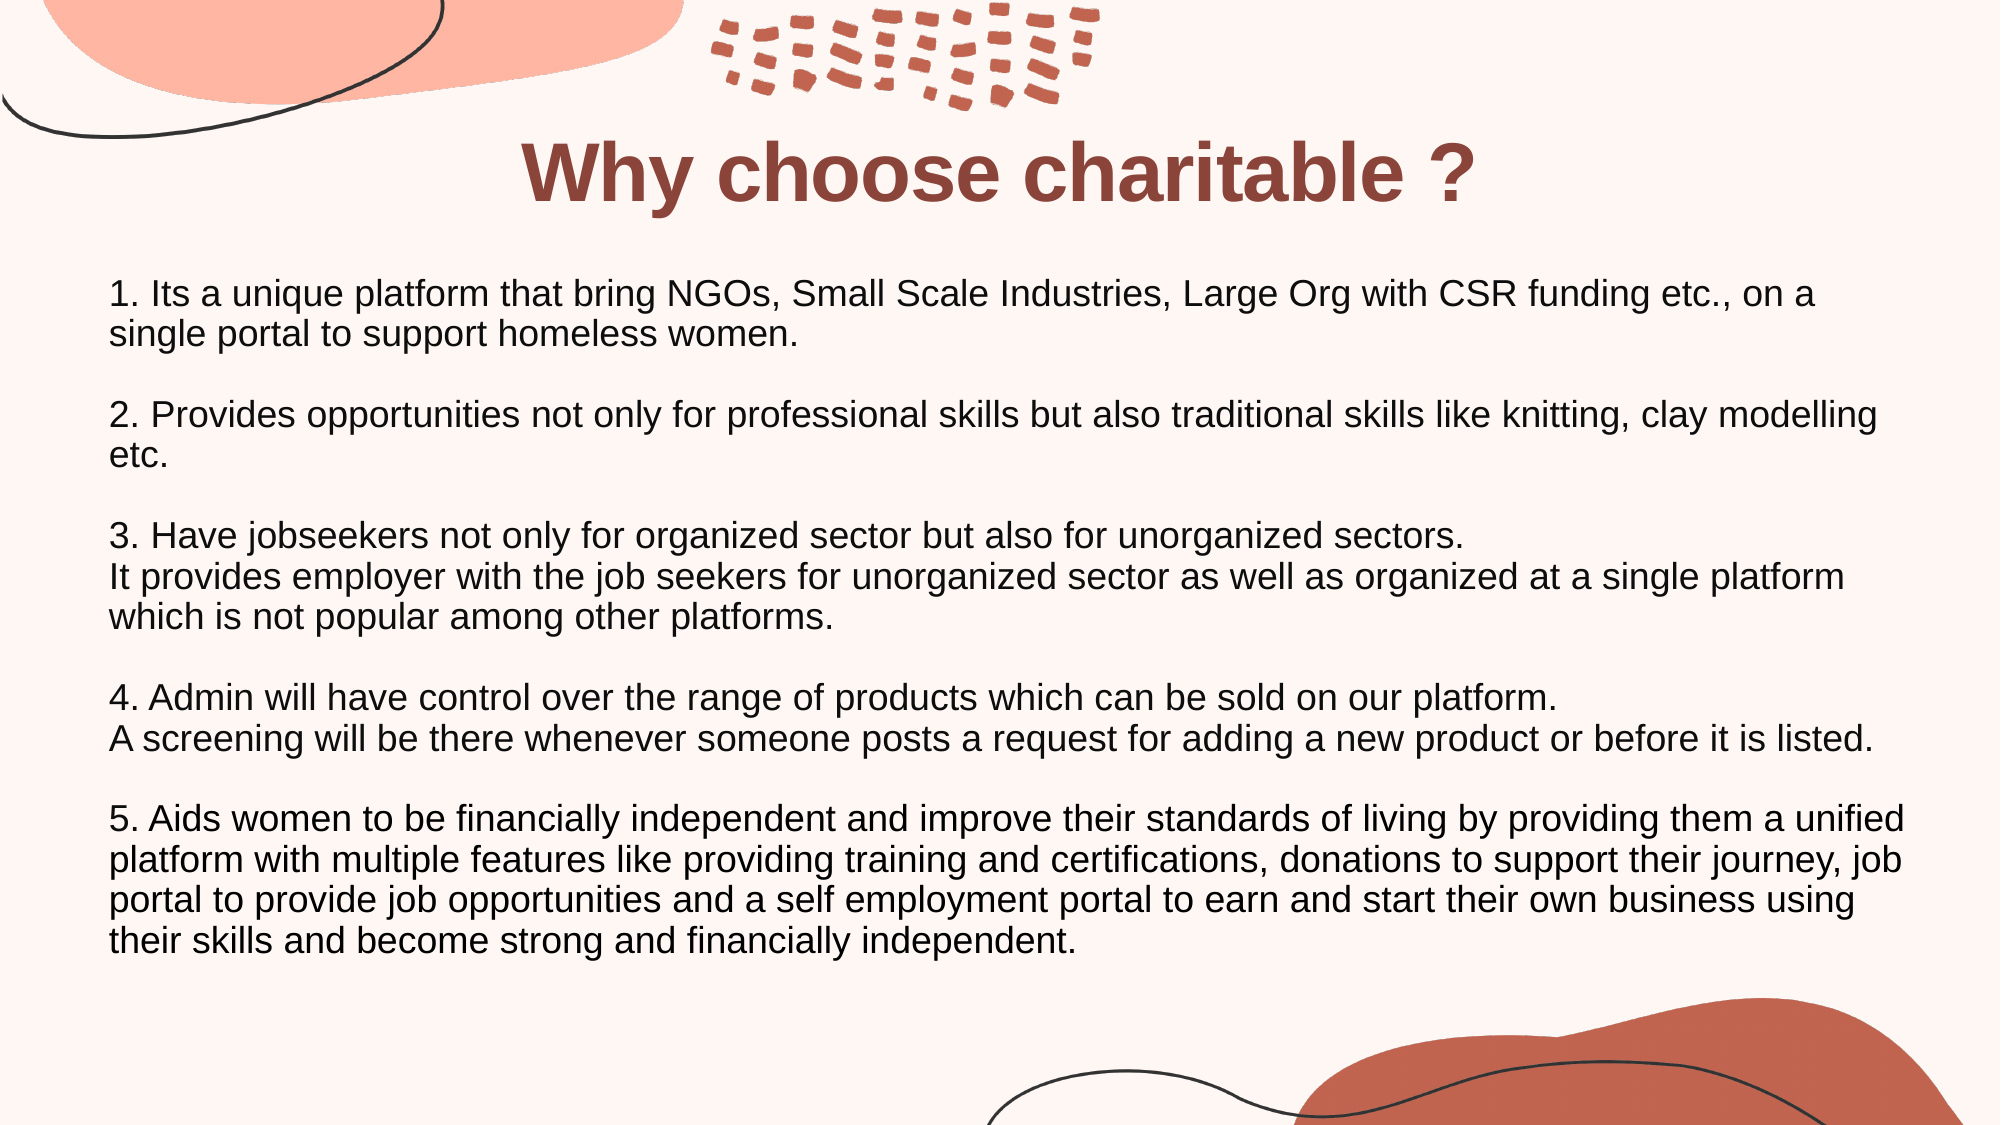

# Why choose charitable ?
1. Its a unique platform that bring NGOs, Small Scale Industries, Large Org with CSR funding etc., on a single portal to support homeless women.

2. Provides opportunities not only for professional skills but also traditional skills like knitting, clay modelling etc.

3. Have jobseekers not only for organized sector but also for unorganized sectors.
It provides employer with the job seekers for unorganized sector as well as organized at a single platform which is not popular among other platforms.

4. Admin will have control over the range of products which can be sold on our platform.
A screening will be there whenever someone posts a request for adding a new product or before it is listed.

5. Aids women to be financially independent and improve their standards of living by providing them a unified platform with multiple features like providing training and certifications, donations to support their journey, job portal to provide job opportunities and a self employment portal to earn and start their own business using their skills and become strong and financially independent.